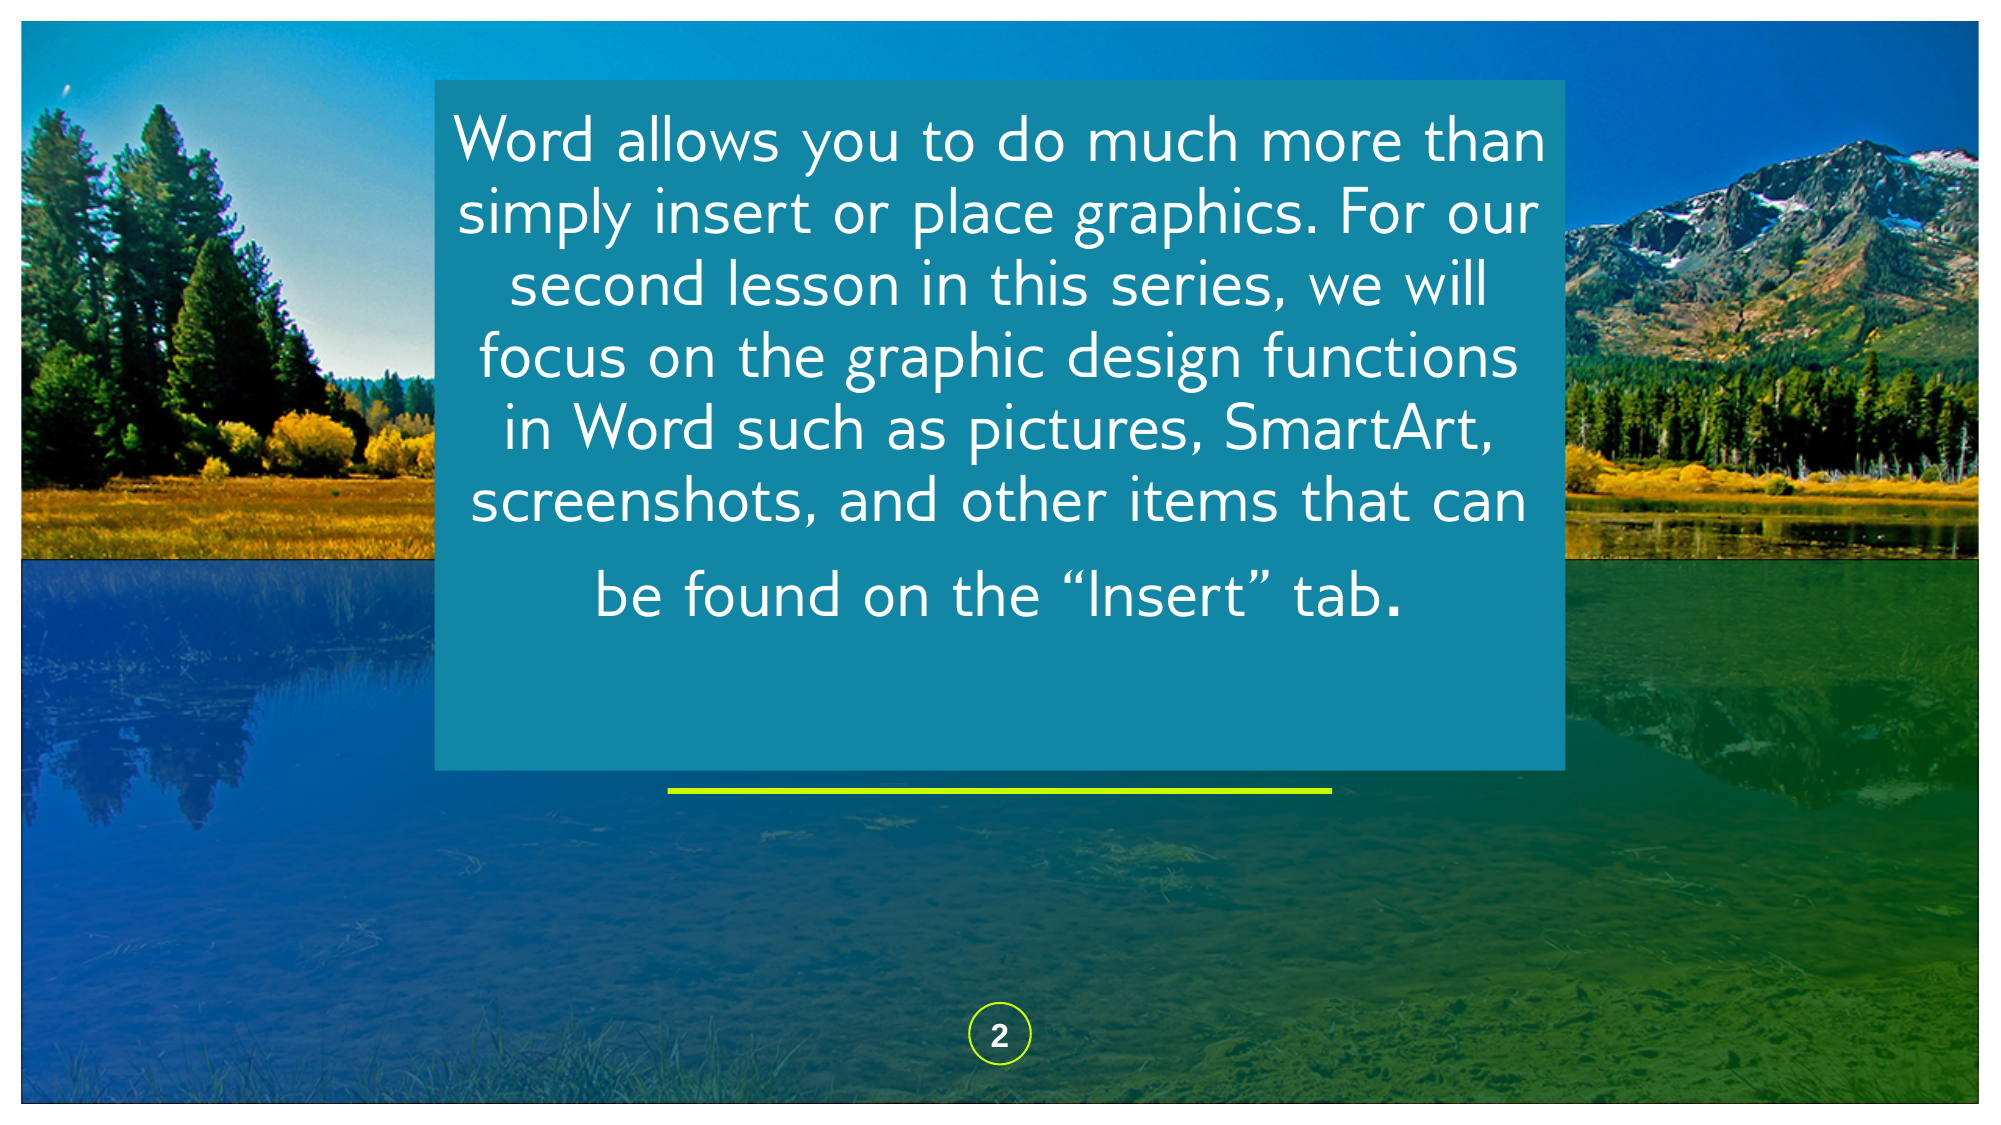

# Word allows you to do much more than simply insert or place graphics. For our second lesson in this series, we will focus on the graphic design functions in Word such as pictures, SmartArt, screenshots, and other items that can be found on the “Insert” tab.
2